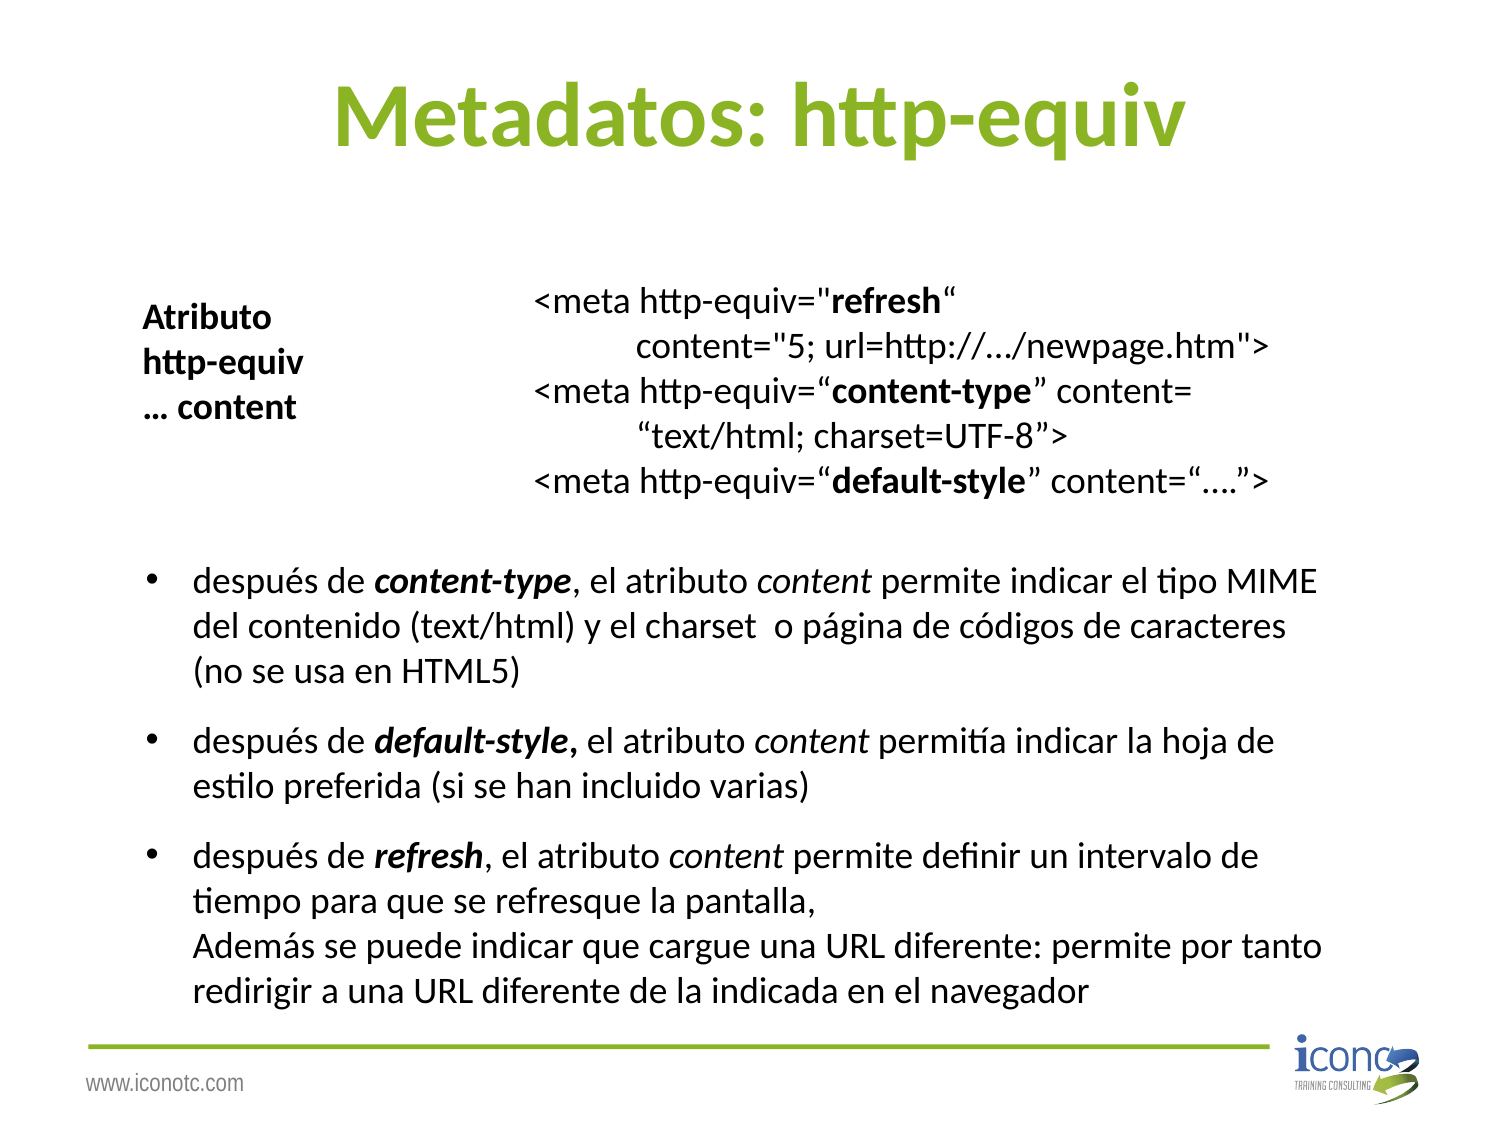

# Metadatos: http-equiv
<meta http-equiv="refresh“
content="5; url=http://…/newpage.htm">
<meta http-equiv=“content-type” content=
“text/html; charset=UTF-8”>
<meta http-equiv=“default-style” content=“….”>
Atributo
http-equiv
… content
después de content-type, el atributo content permite indicar el tipo MIME del contenido (text/html) y el charset  o página de códigos de caracteres (no se usa en HTML5)
después de default-style, el atributo content permitía indicar la hoja de estilo preferida (si se han incluido varias)
después de refresh, el atributo content permite definir un intervalo de tiempo para que se refresque la pantalla,
Además se puede indicar que cargue una URL diferente: permite por tanto redirigir a una URL diferente de la indicada en el navegador